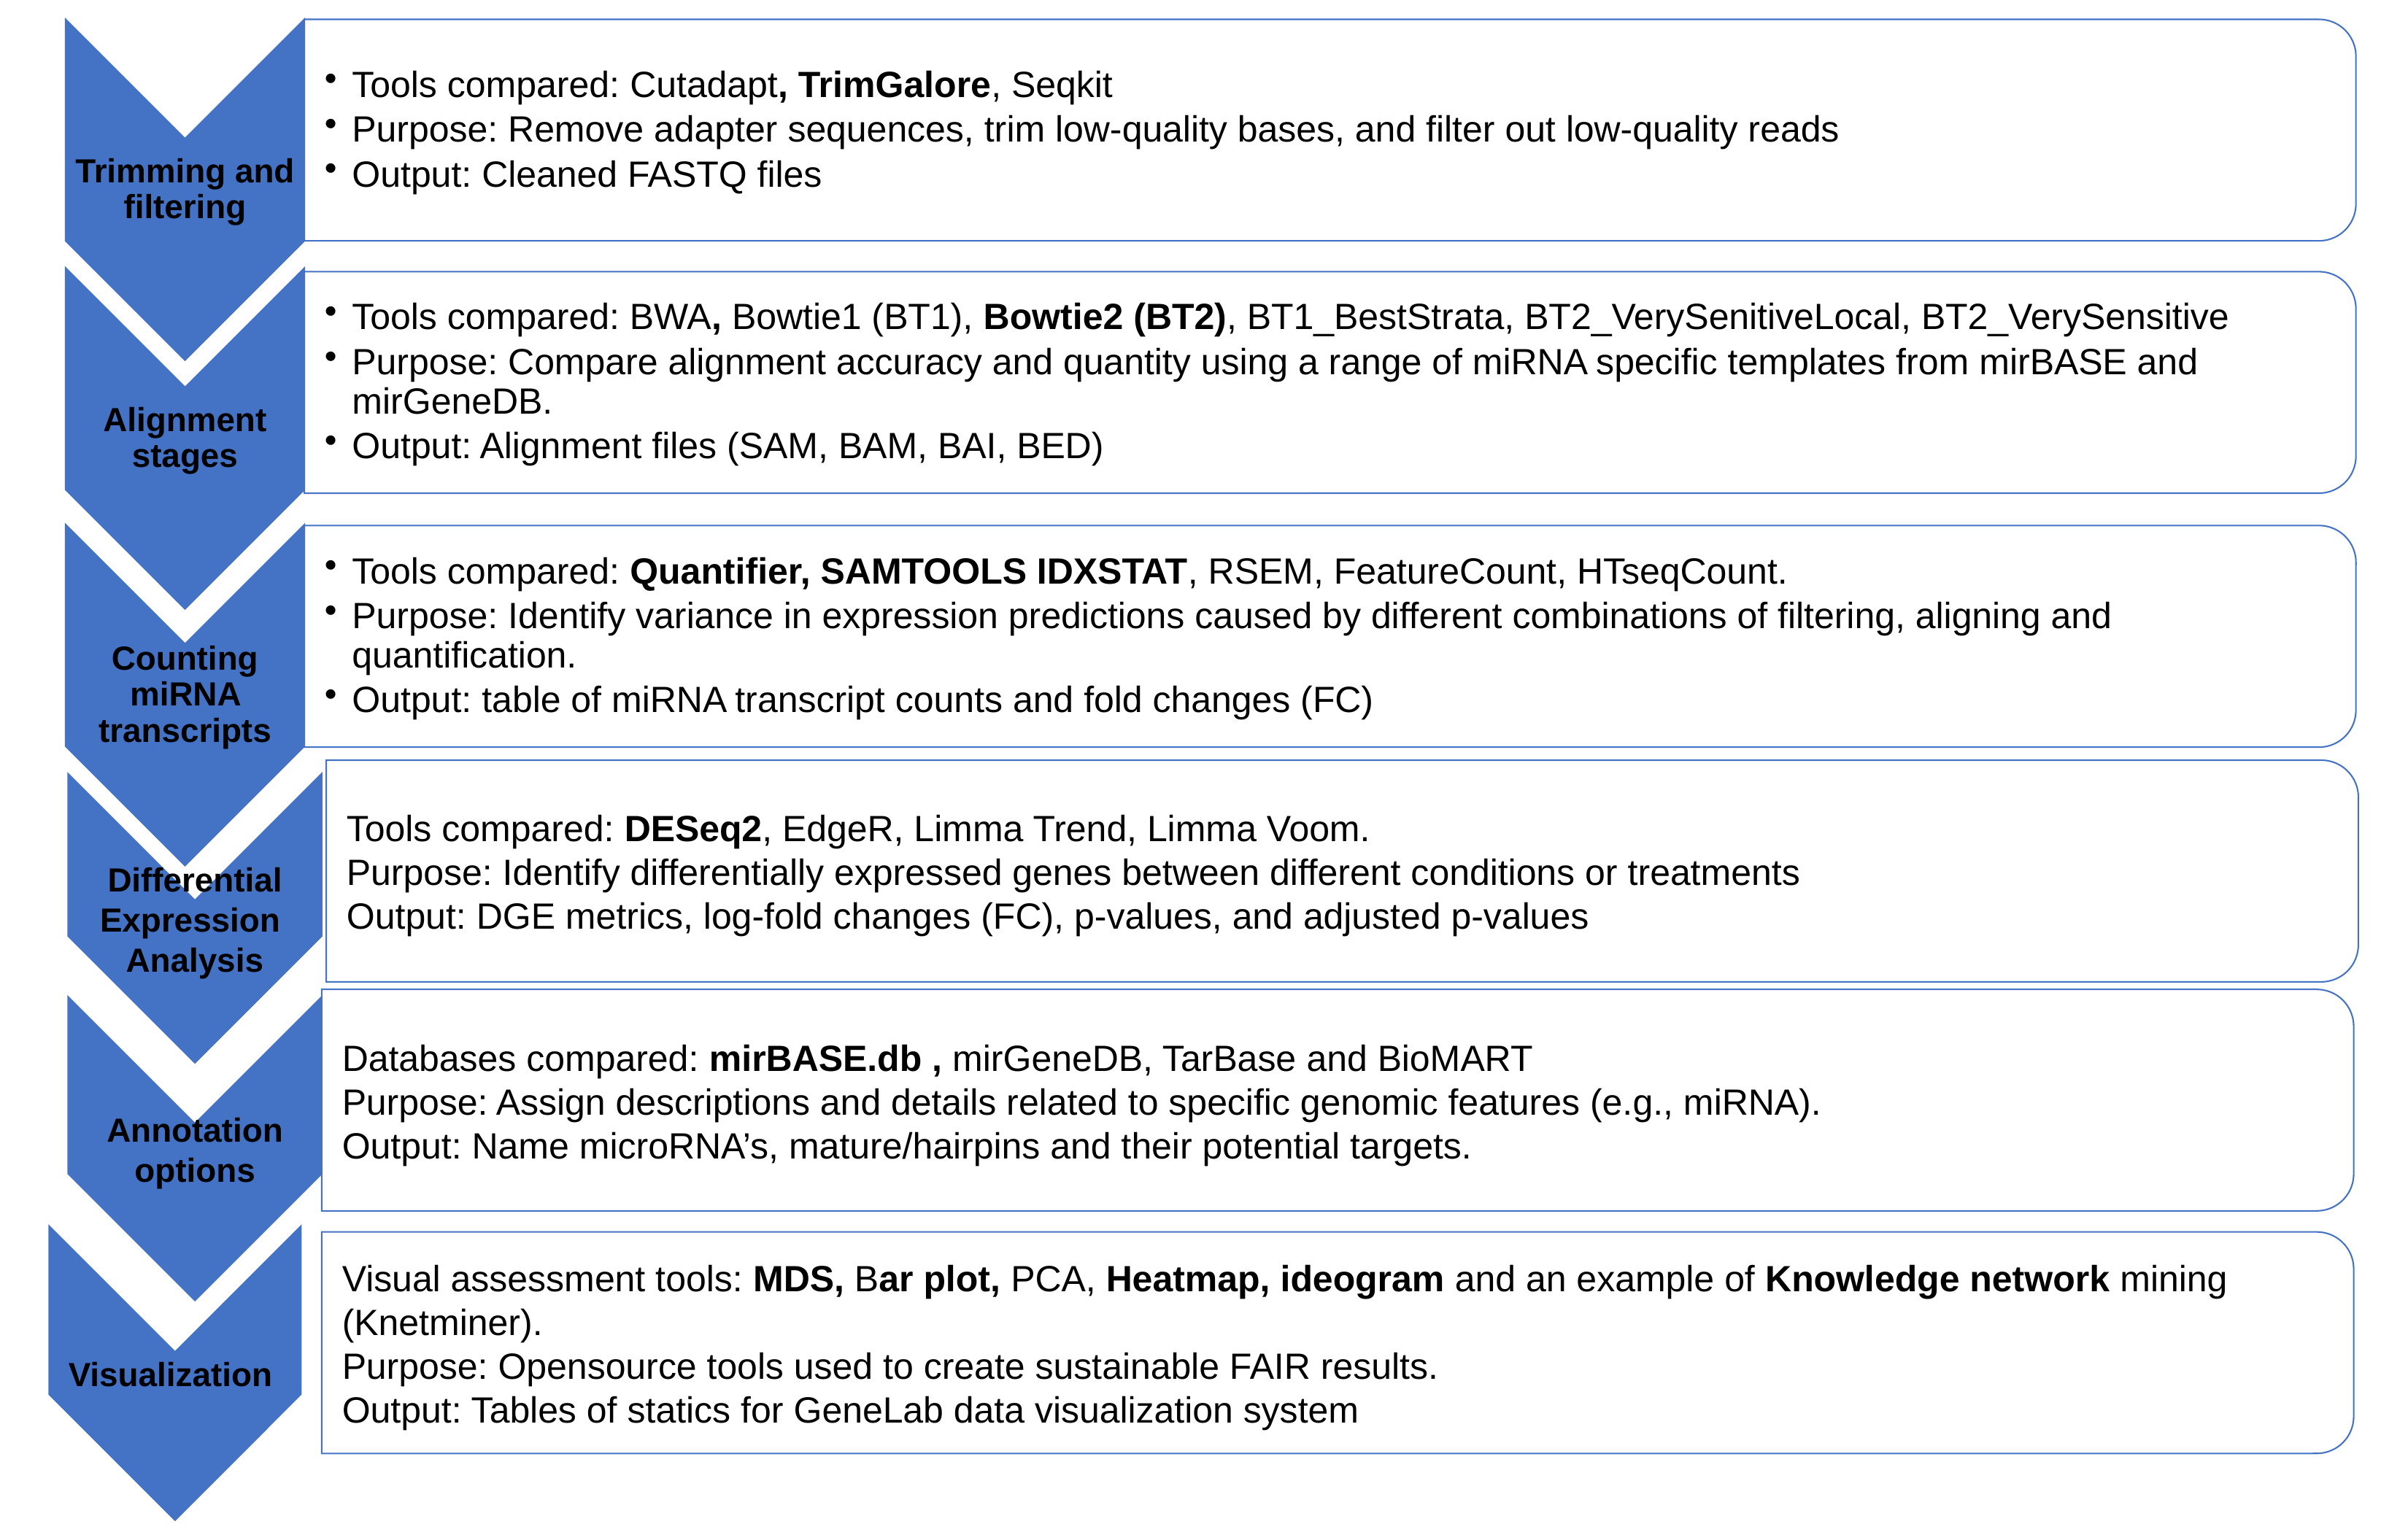

Trimming and filtering
Tools compared: Cutadapt, TrimGalore, Seqkit
Purpose: Remove adapter sequences, trim low-quality bases, and filter out low-quality reads
Output: Cleaned FASTQ files
Alignment stages
Tools compared: BWA, Bowtie1 (BT1), Bowtie2 (BT2), BT1_BestStrata, BT2_VerySenitiveLocal, BT2_VerySensitive
Purpose: Compare alignment accuracy and quantity using a range of miRNA specific templates from mirBASE and mirGeneDB.
Output: Alignment files (SAM, BAM, BAI, BED)
Counting miRNA transcripts
Tools compared: Quantifier, SAMTOOLS IDXSTAT, RSEM, FeatureCount, HTseqCount.
Purpose: Identify variance in expression predictions caused by different combinations of filtering, aligning and quantification.
Output: table of miRNA transcript counts and fold changes (FC)

Tools compared: DESeq2, EdgeR, Limma Trend, Limma Voom.
Purpose: Identify differentially expressed genes between different conditions or treatments
Output: DGE metrics, log-fold changes (FC), p-values, and adjusted p-values

Differential Expression  Analysis

Databases compared: mirBASE.db , mirGeneDB, TarBase and BioMART
Purpose: Assign descriptions and details related to specific genomic features (e.g., miRNA).
Output: Name microRNA’s, mature/hairpins and their potential targets.

Annotation options

Visualization

Visual assessment tools: MDS, Bar plot, PCA, Heatmap, ideogram and an example of Knowledge network mining (Knetminer).
Purpose: Opensource tools used to create sustainable FAIR results.
Output: Tables of statics for GeneLab data visualization system